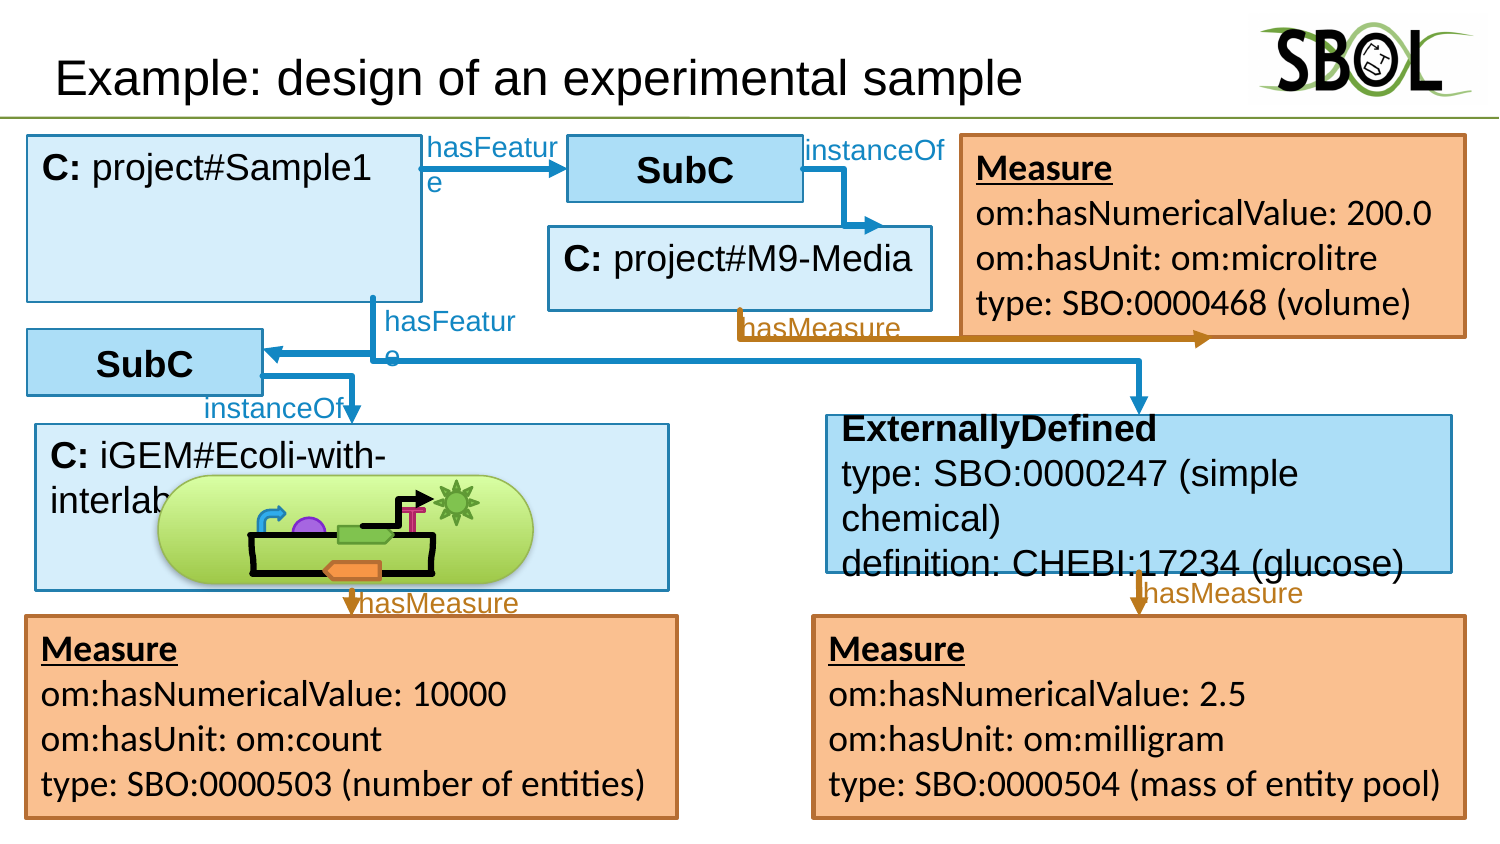

# Example: design of an experimental sample
hasFeature
instanceOf
C: project#Sample1

SubC
Measure
om:hasNumericalValue: 200.0
om:hasUnit: om:microlitre
type: SBO:0000468 (volume)
C: project#M9-Media

hasFeature
hasMeasure
SubC
instanceOf
ExternallyDefined
type: SBO:0000247 (simple chemical)
definition: CHEBI:17234 (glucose)
C: iGEM#Ecoli-with-interlab16device1

hasMeasure
hasMeasure
Measure
om:hasNumericalValue: 10000
om:hasUnit: om:count
type: SBO:0000503 (number of entities)
Measure
om:hasNumericalValue: 2.5
om:hasUnit: om:milligram
type: SBO:0000504 (mass of entity pool)